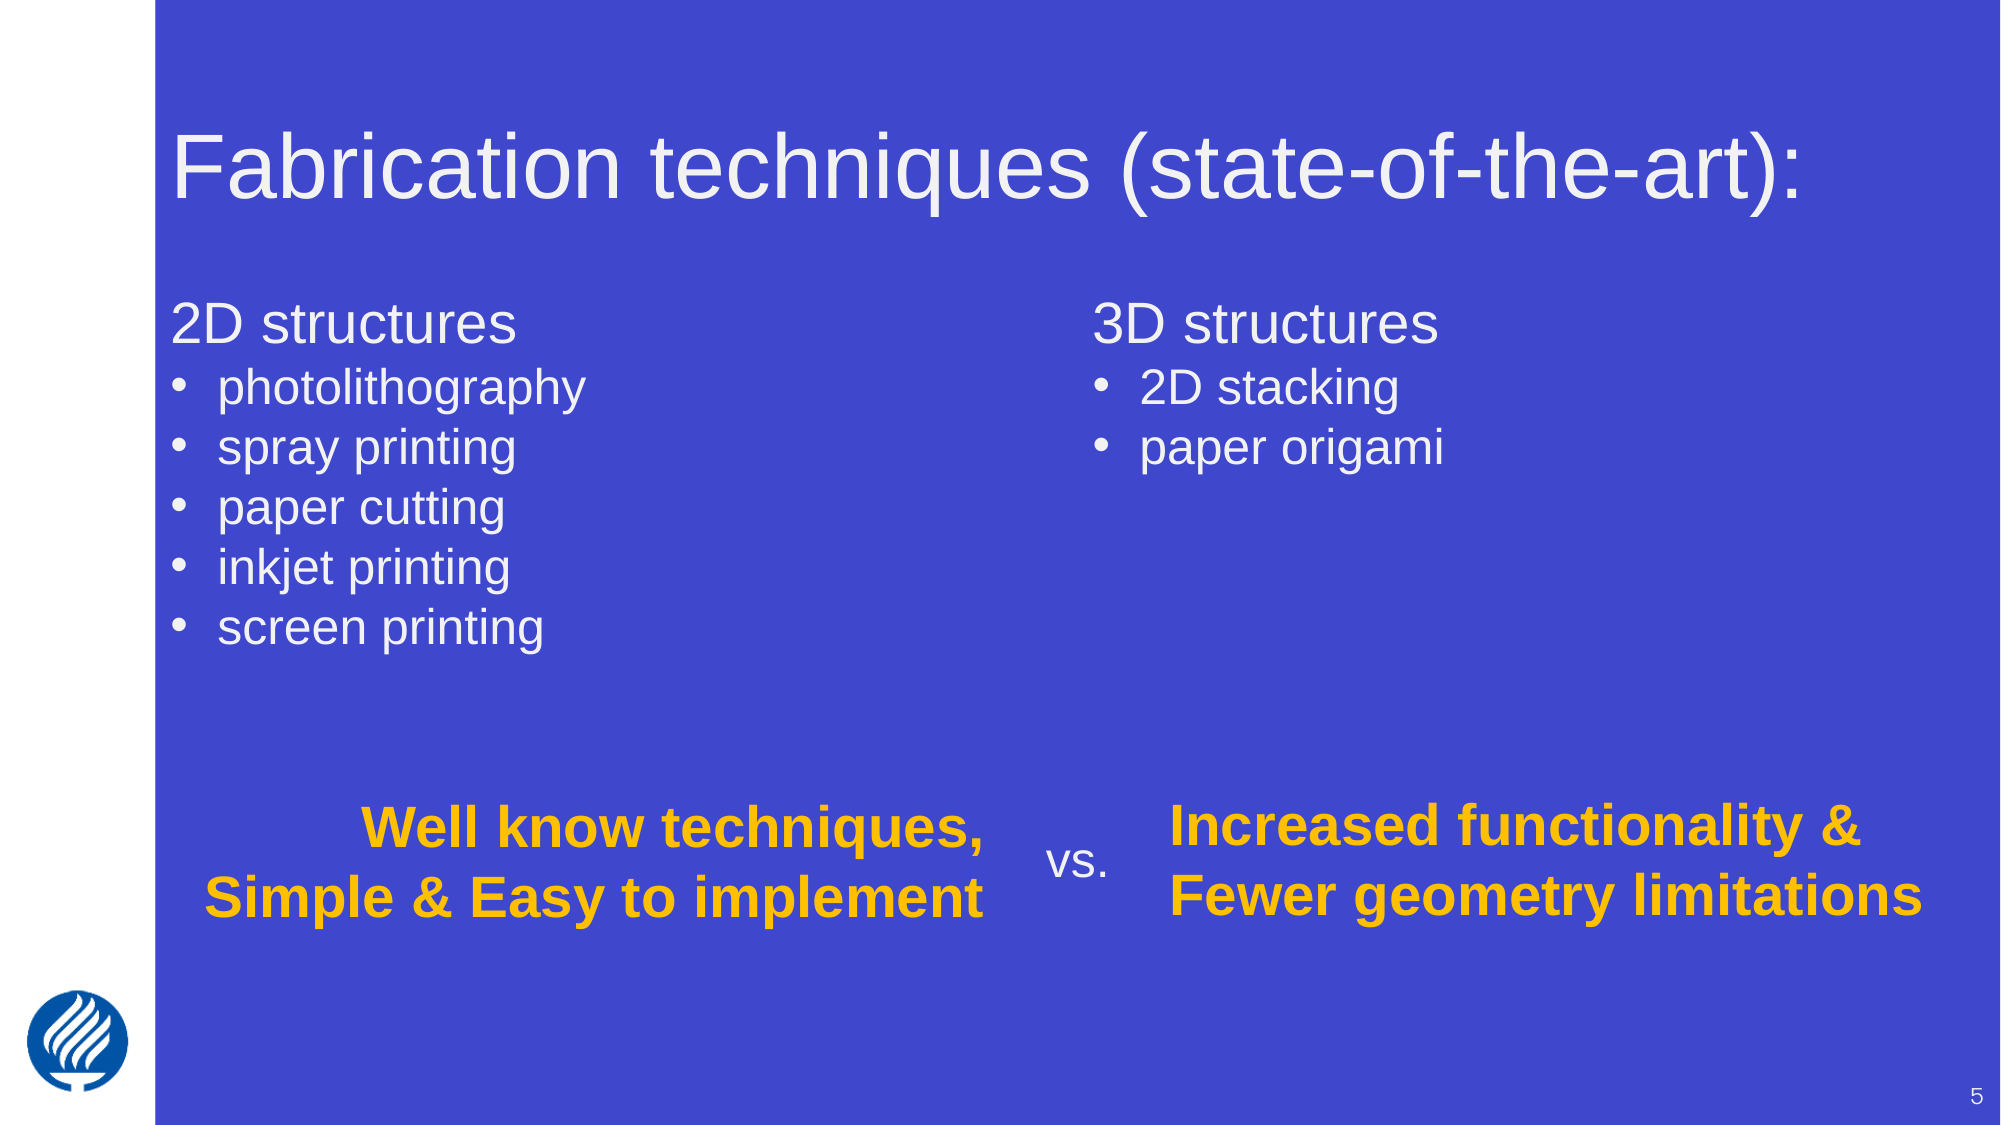

# Fabrication techniques (state-of-the-art):
2D structures
photolithography
spray printing
paper cutting
inkjet printing
screen printing
3D structures
2D stacking
paper origami
Increased functionality & Fewer geometry limitations
Well know techniques,
Simple & Easy to implement
vs.
5